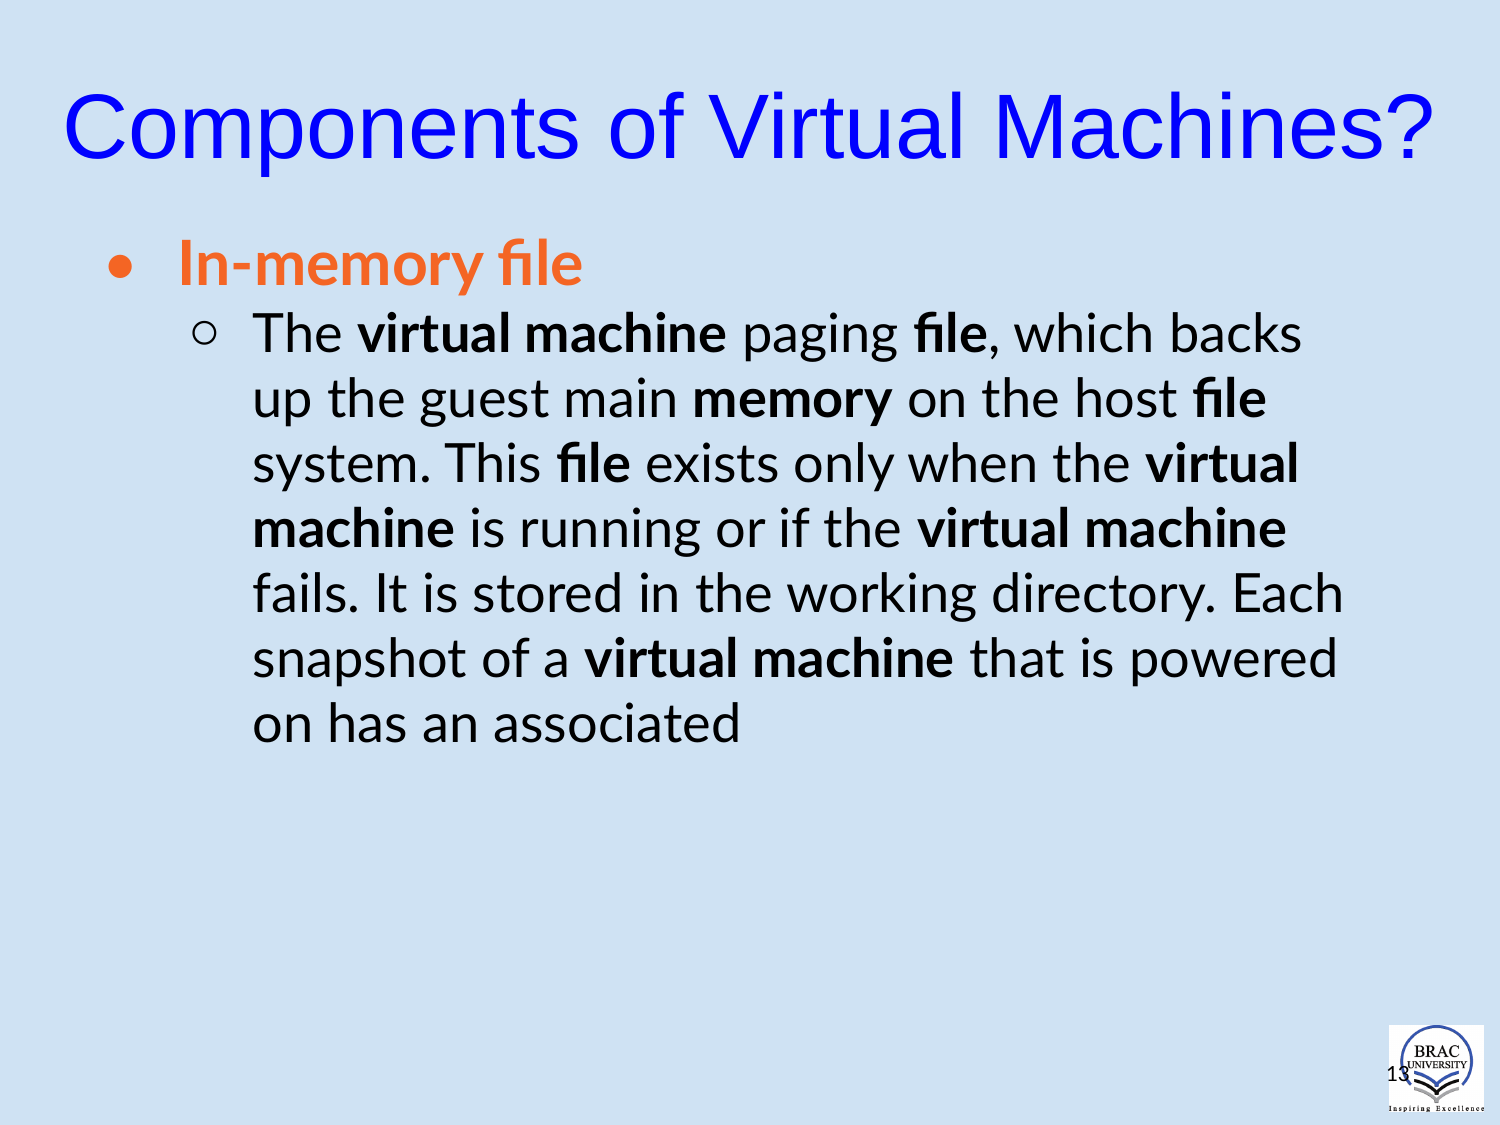

# Components of Virtual Machines?
In-memory file
The virtual machine paging file, which backs up the guest main memory on the host file system. This file exists only when the virtual machine is running or if the virtual machine fails. It is stored in the working directory. Each snapshot of a virtual machine that is powered on has an associated

13